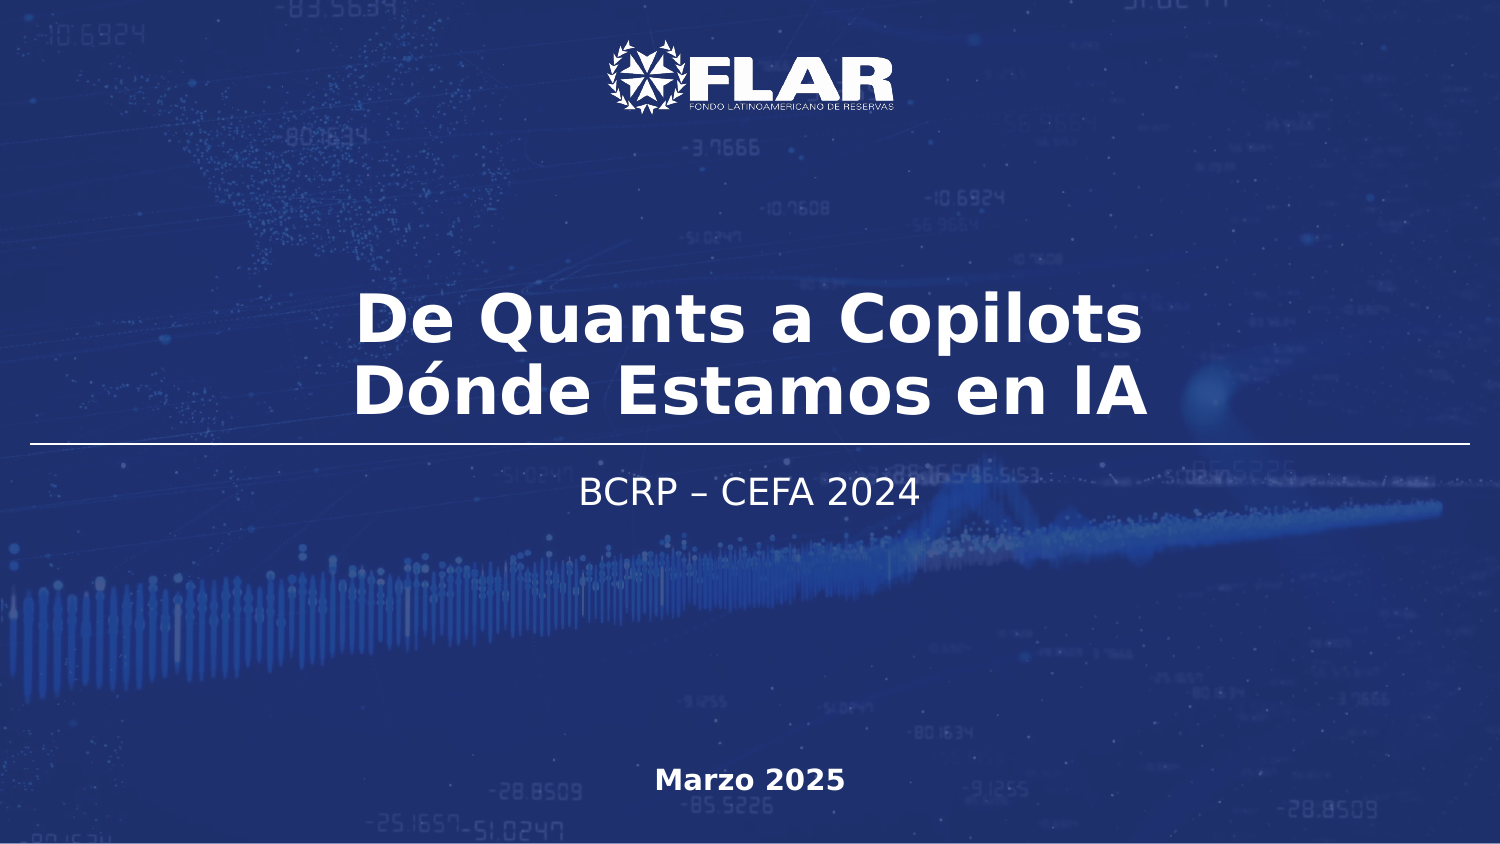

# De Quants a Copilots Dónde Estamos en IA
BCRP – CEFA 2024​
Marzo 2025